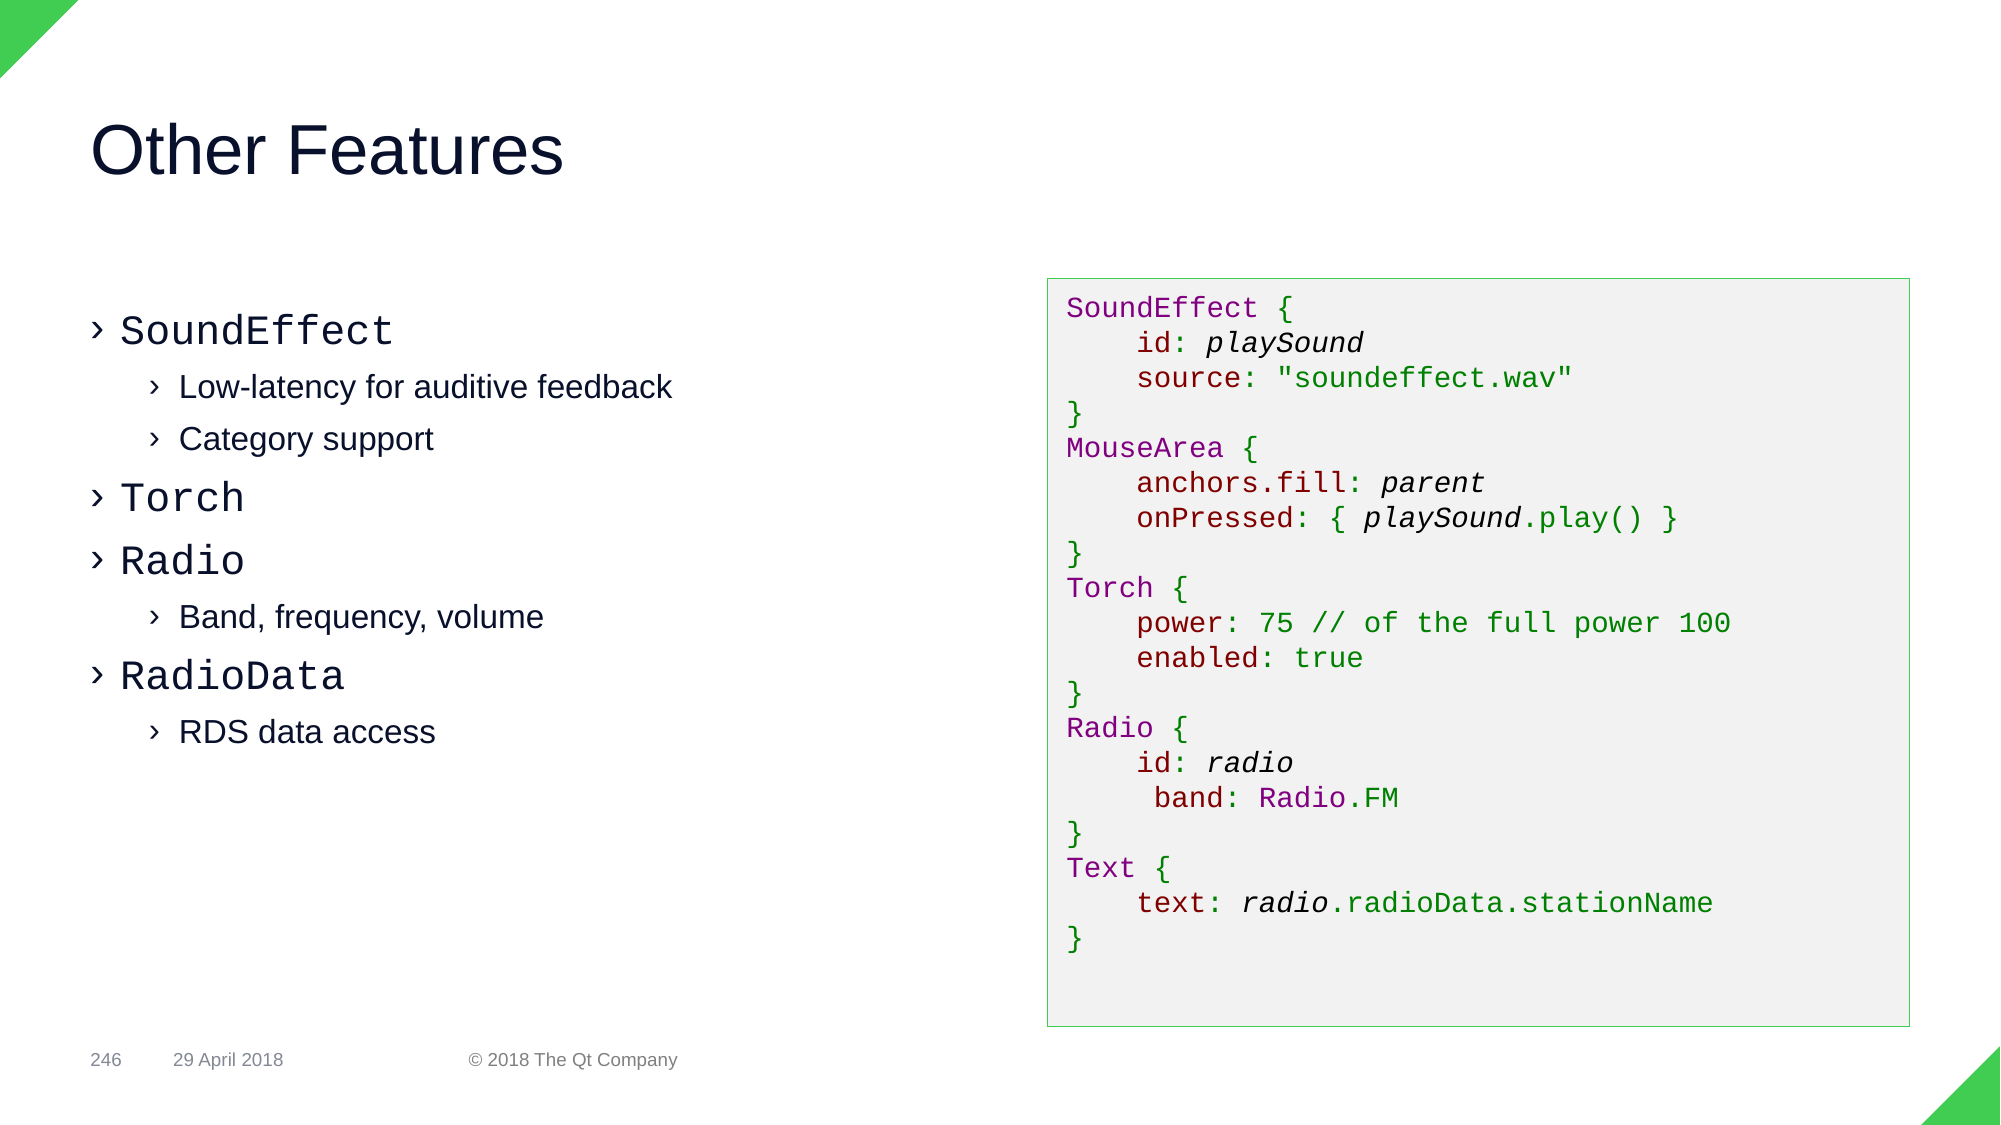

# Other Features
SoundEffect {
    id: playSound
    source: "soundeffect.wav"
}
MouseArea {
    anchors.fill: parent
    onPressed: { playSound.play() }
}
Torch {
    power: 75 // of the full power 100
    enabled: true
}
Radio {
    id: radio
     band: Radio.FM
}
Text {
    text: radio.radioData.stationName
}
SoundEffect
Low-latency for auditive feedback
Category support
Torch
Radio
Band, frequency, volume
RadioData
RDS data access
246
29 April 2018
© 2018 The Qt Company